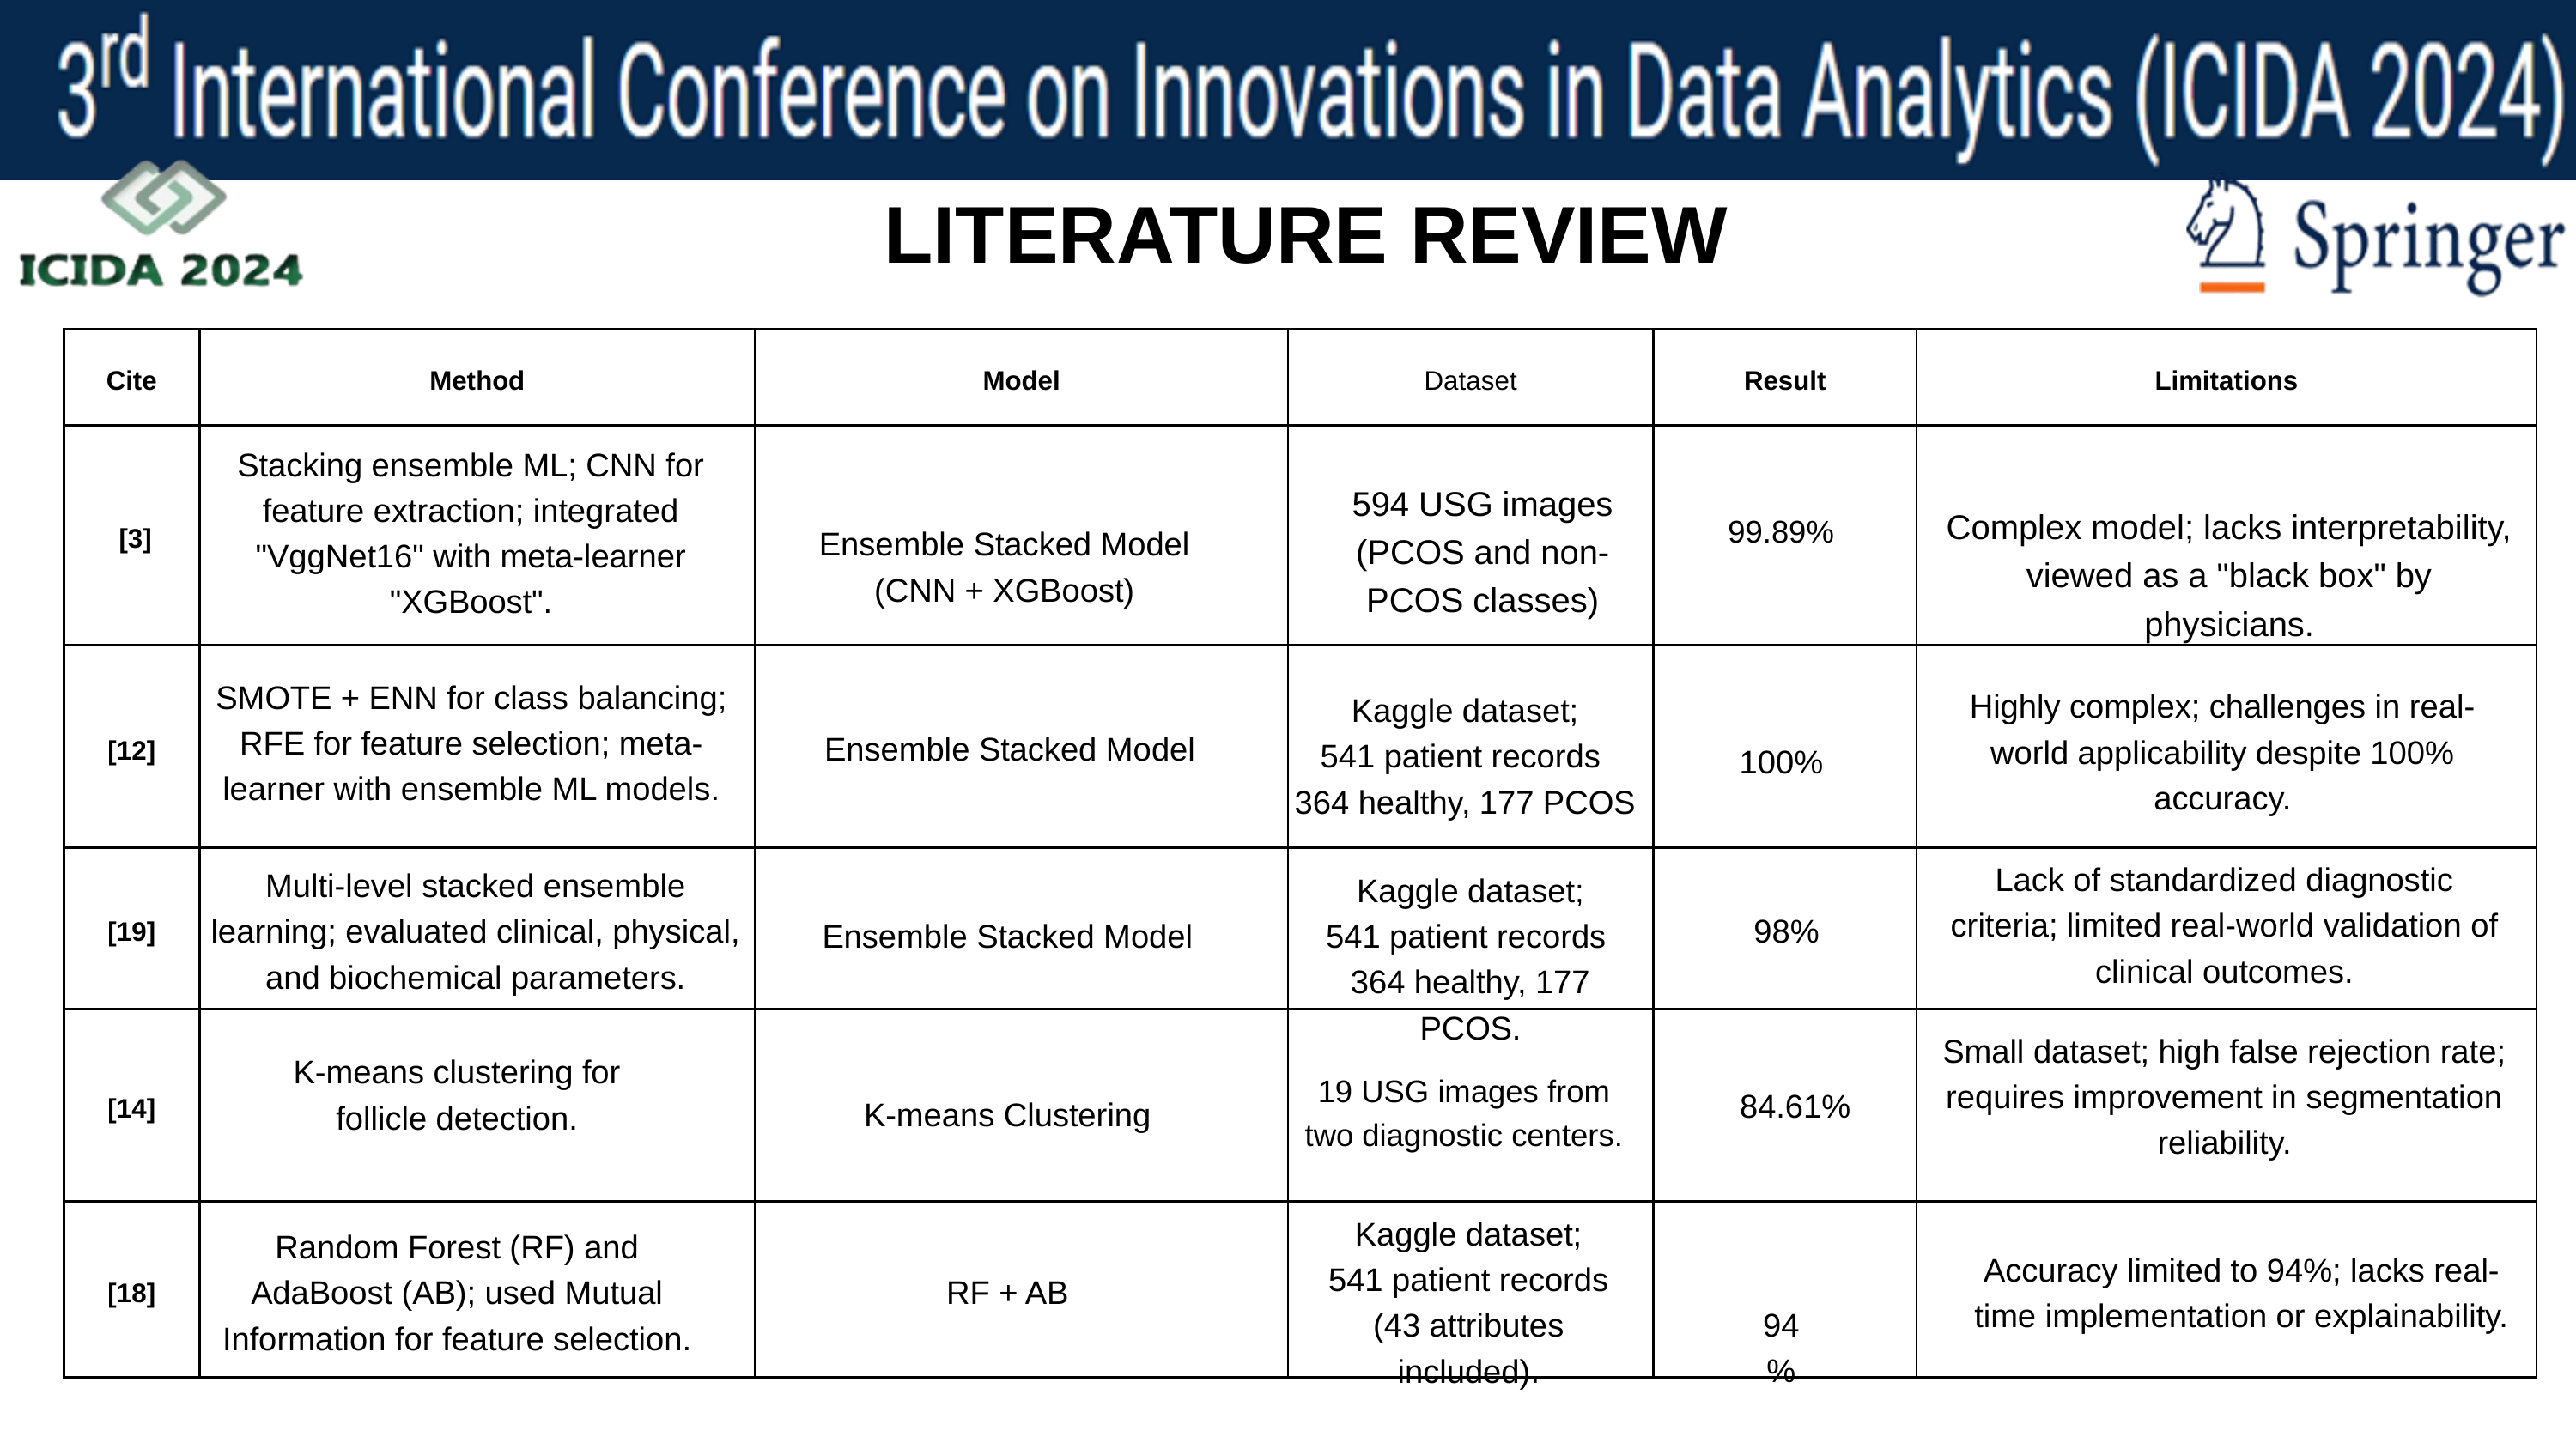

LITERATURE REVIEW
| Cite | Method | Model | Dataset | Result | Limitations |
| --- | --- | --- | --- | --- | --- |
| [3] |  |  |  |  |  |
| [12] |  |  |  |  |  |
| [19] |  |  |  |  |  |
| [14] |  |  |  |  |  |
| [18] |  |  |  |  |  |
Stacking ensemble ML; CNN for feature extraction; integrated "VggNet16" with meta-learner "XGBoost".
594 USG images (PCOS and non-PCOS classes)
Complex model; lacks interpretability, viewed as a "black box" by physicians.
99.89%
Ensemble Stacked Model
(CNN + XGBoost)
SMOTE + ENN for class balancing; RFE for feature selection; meta-learner with ensemble ML models.
Highly complex; challenges in real-world applicability despite 100% accuracy.
Kaggle dataset;
541 patient records
364 healthy, 177 PCOS
Ensemble Stacked Model
100%
Lack of standardized diagnostic criteria; limited real-world validation of clinical outcomes.
Multi-level stacked ensemble learning; evaluated clinical, physical, and biochemical parameters.
Kaggle dataset;
 541 patient records
364 healthy, 177 PCOS.
98%
Ensemble Stacked Model
Small dataset; high false rejection rate; requires improvement in segmentation reliability.
K-means clustering for follicle detection.
19 USG images from two diagnostic centers.
84.61%
K-means Clustering
Kaggle dataset;
 541 patient records
(43 attributes included).
Random Forest (RF) and AdaBoost (AB); used Mutual Information for feature selection.
Accuracy limited to 94%; lacks real-time implementation or explainability.
RF + AB
94%